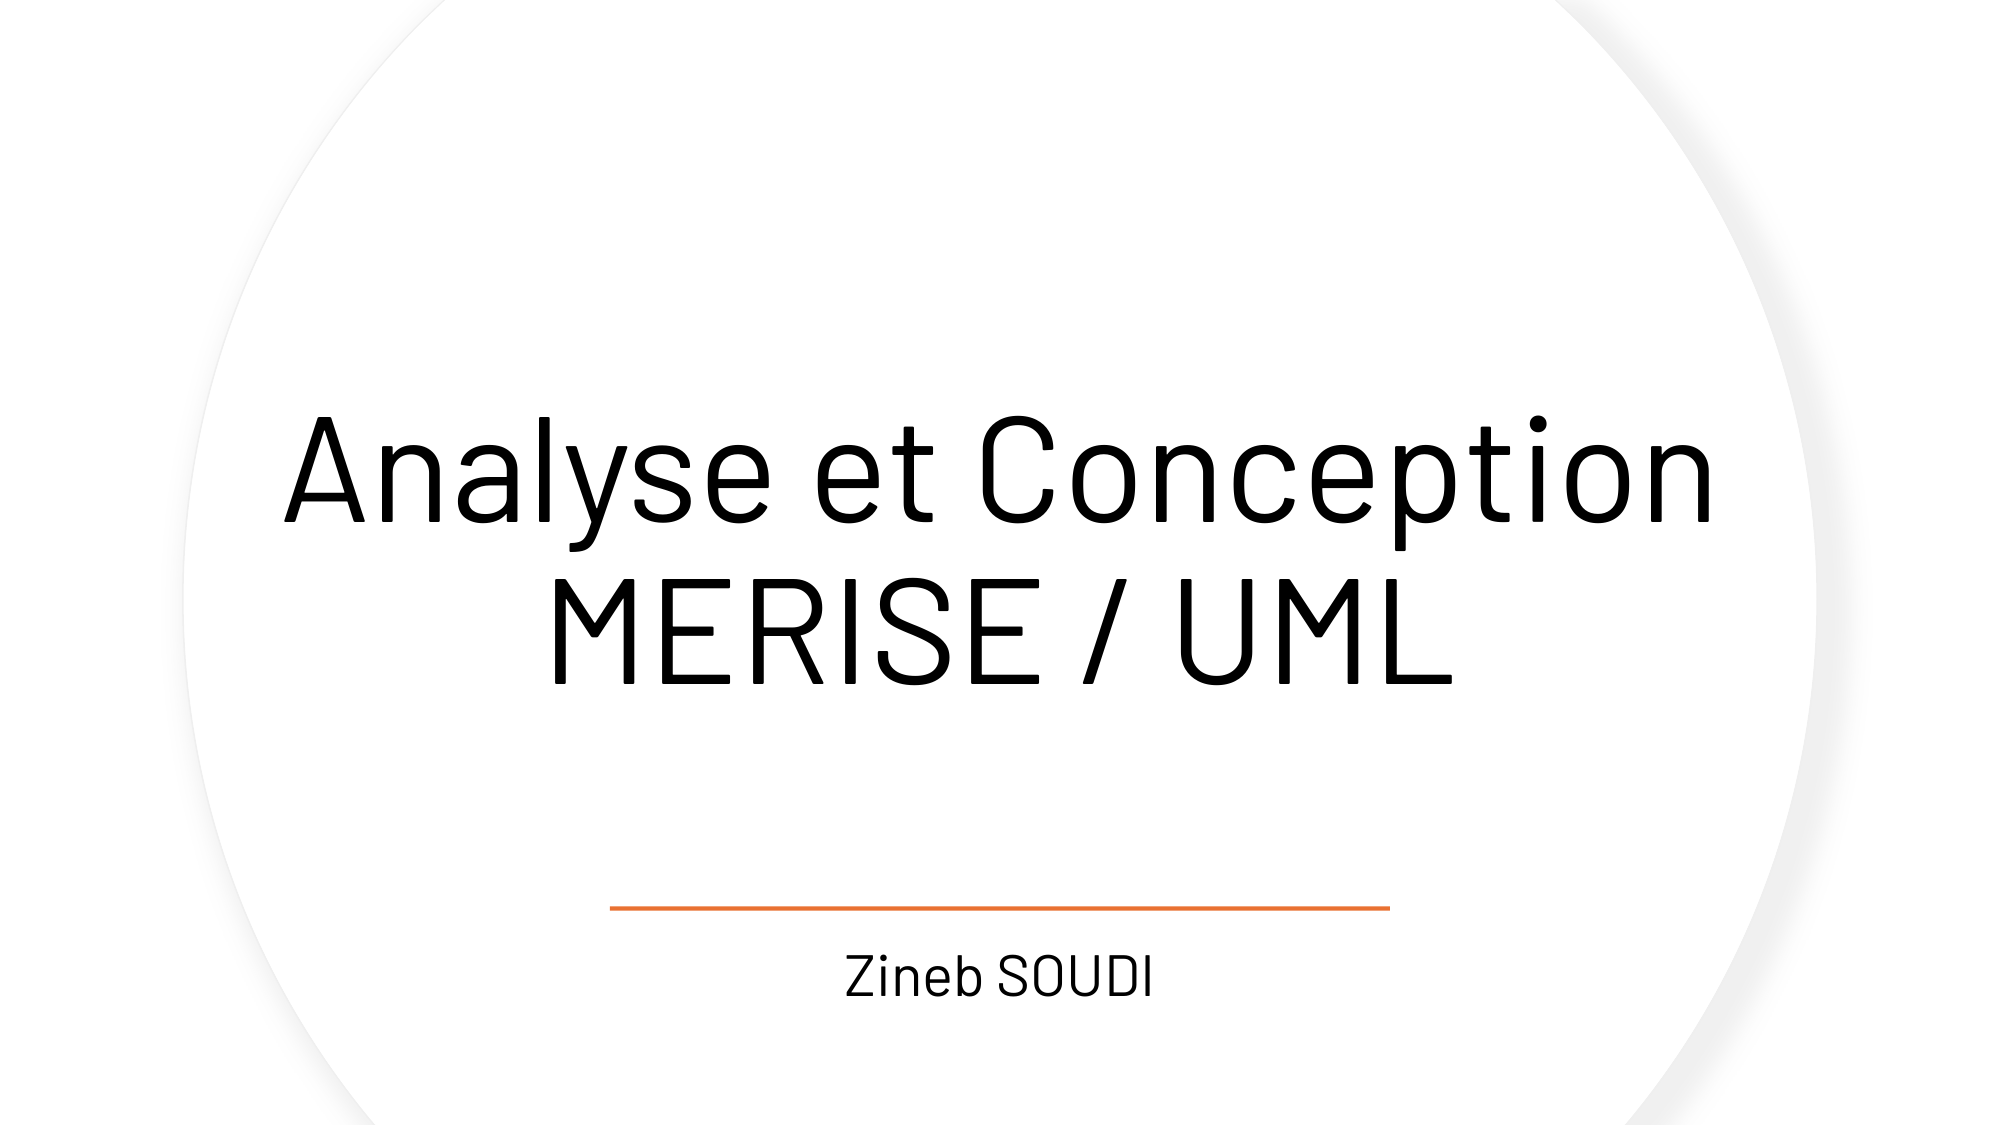

# Analyse et Conception MERISE / UML

Zineb SOUDI